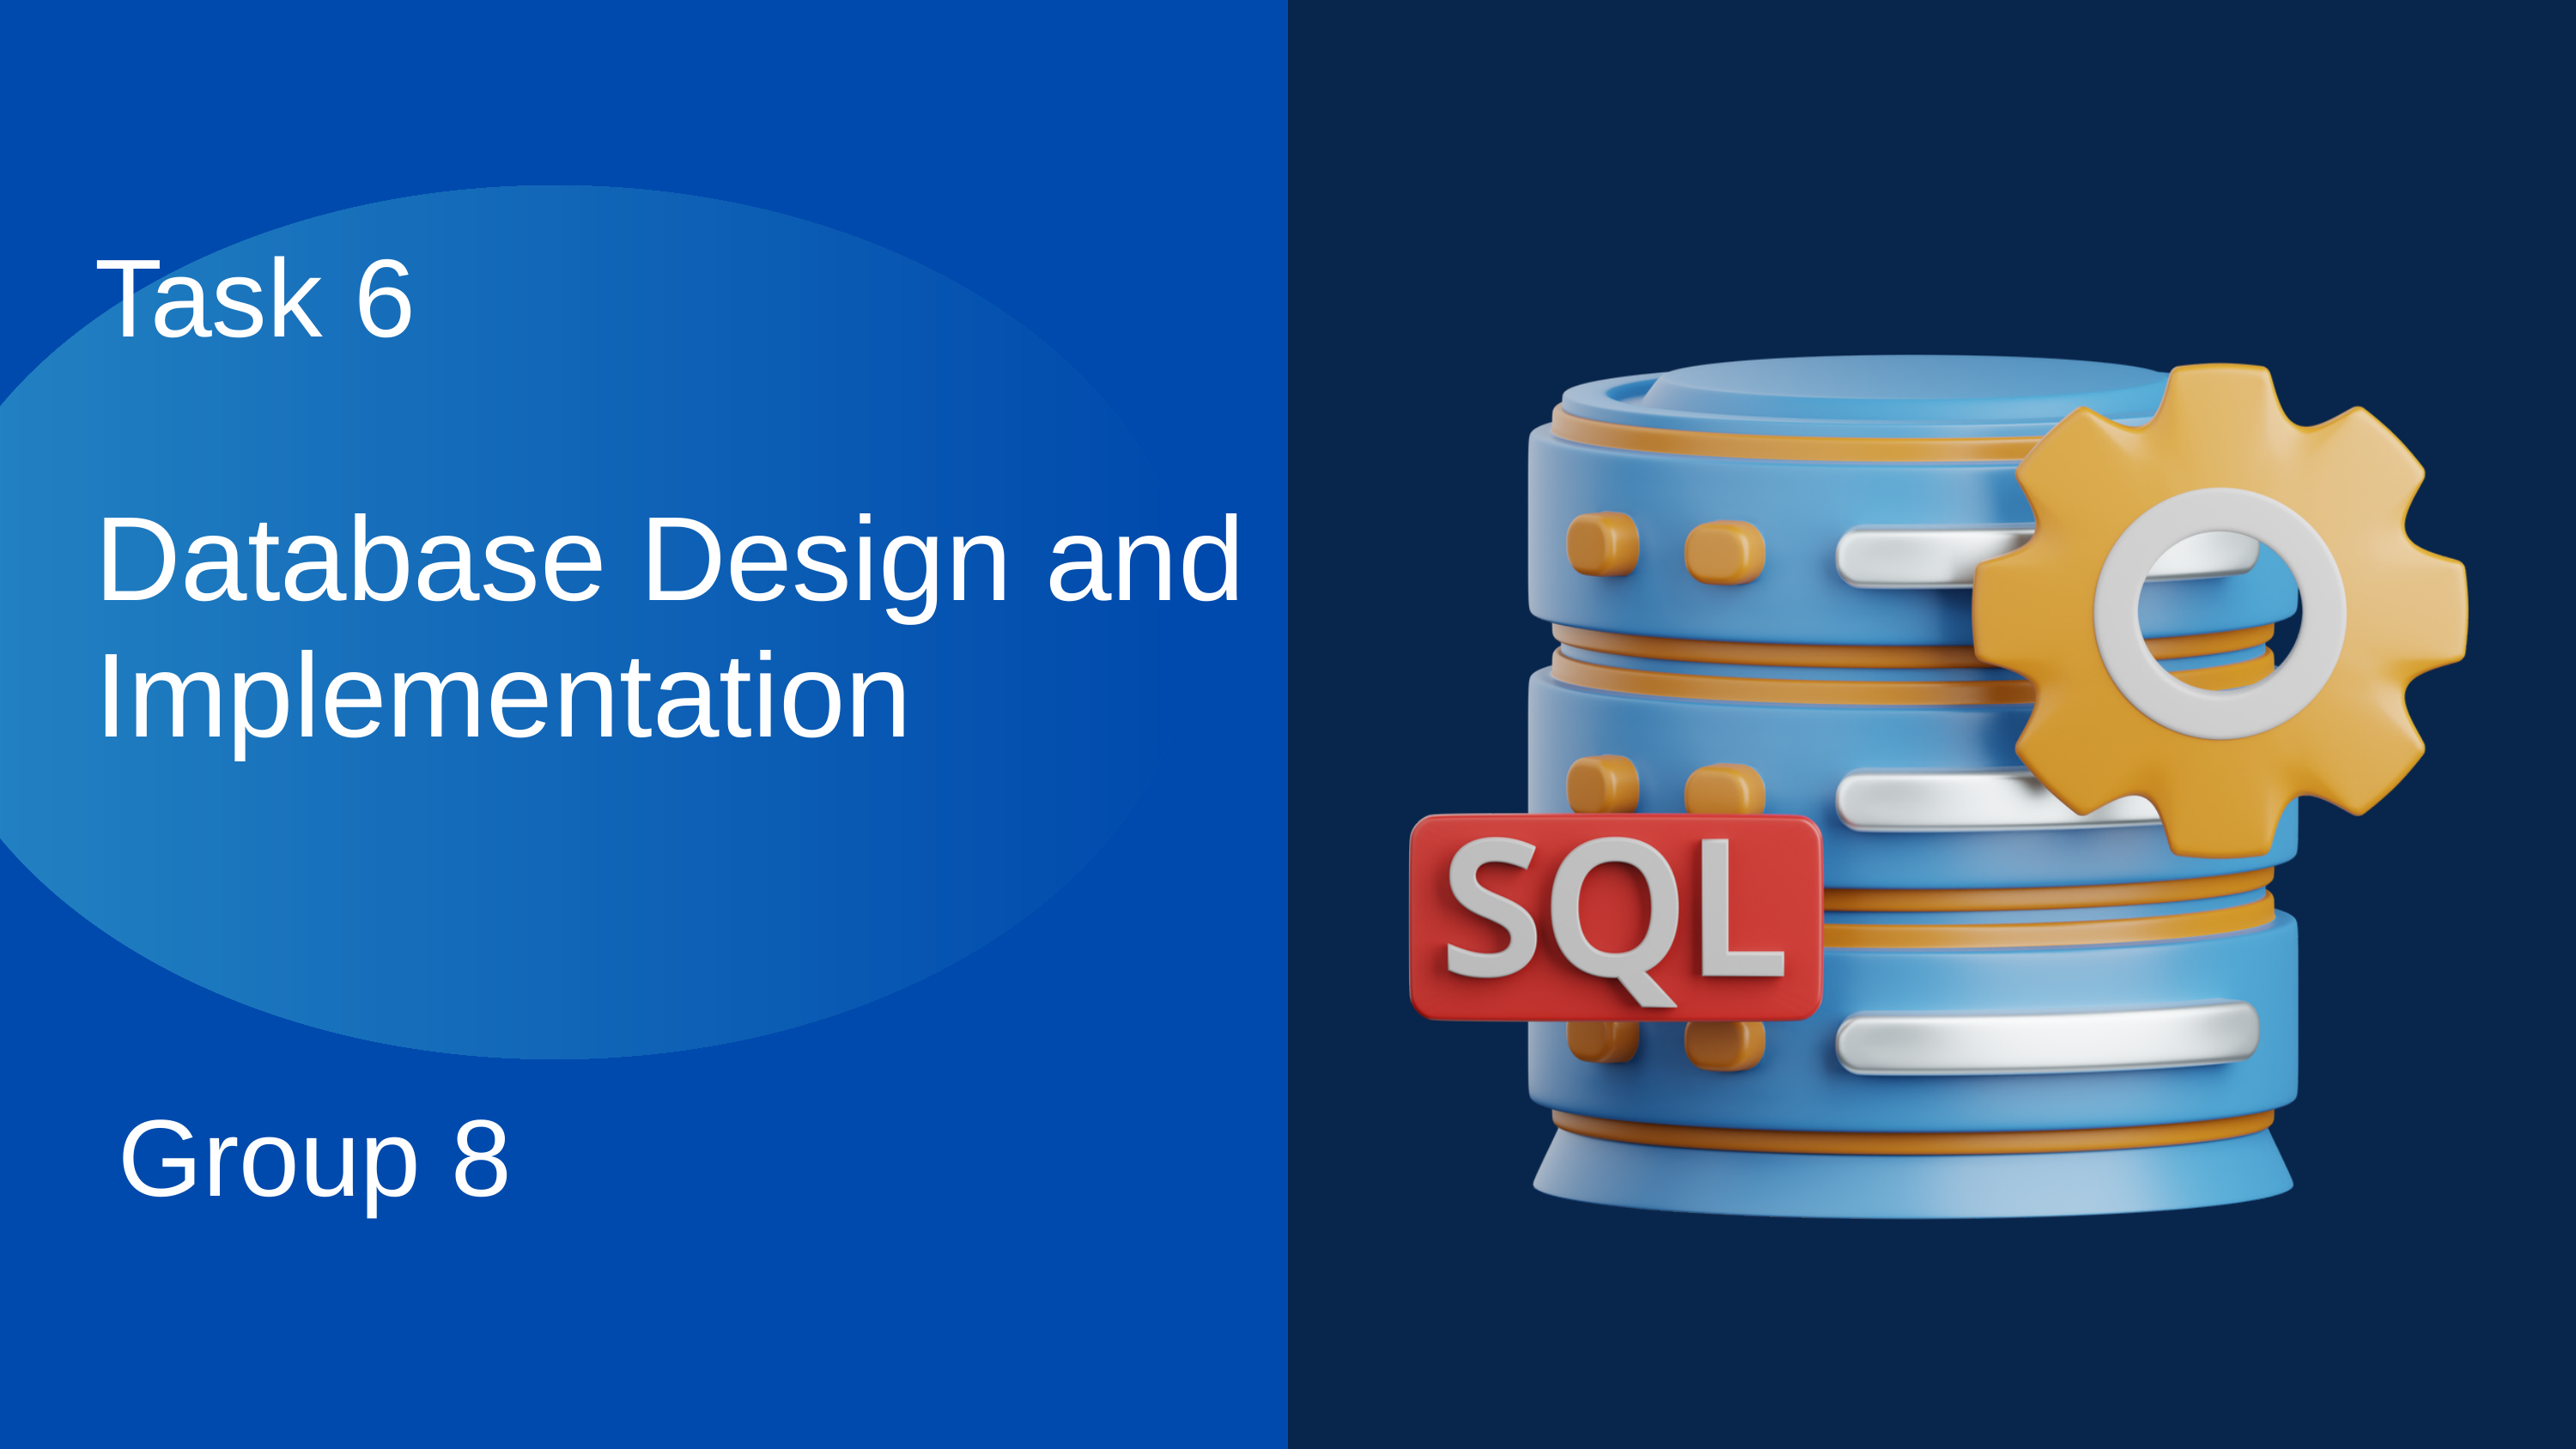

Task 6

Database Design and Implementation
Group 8